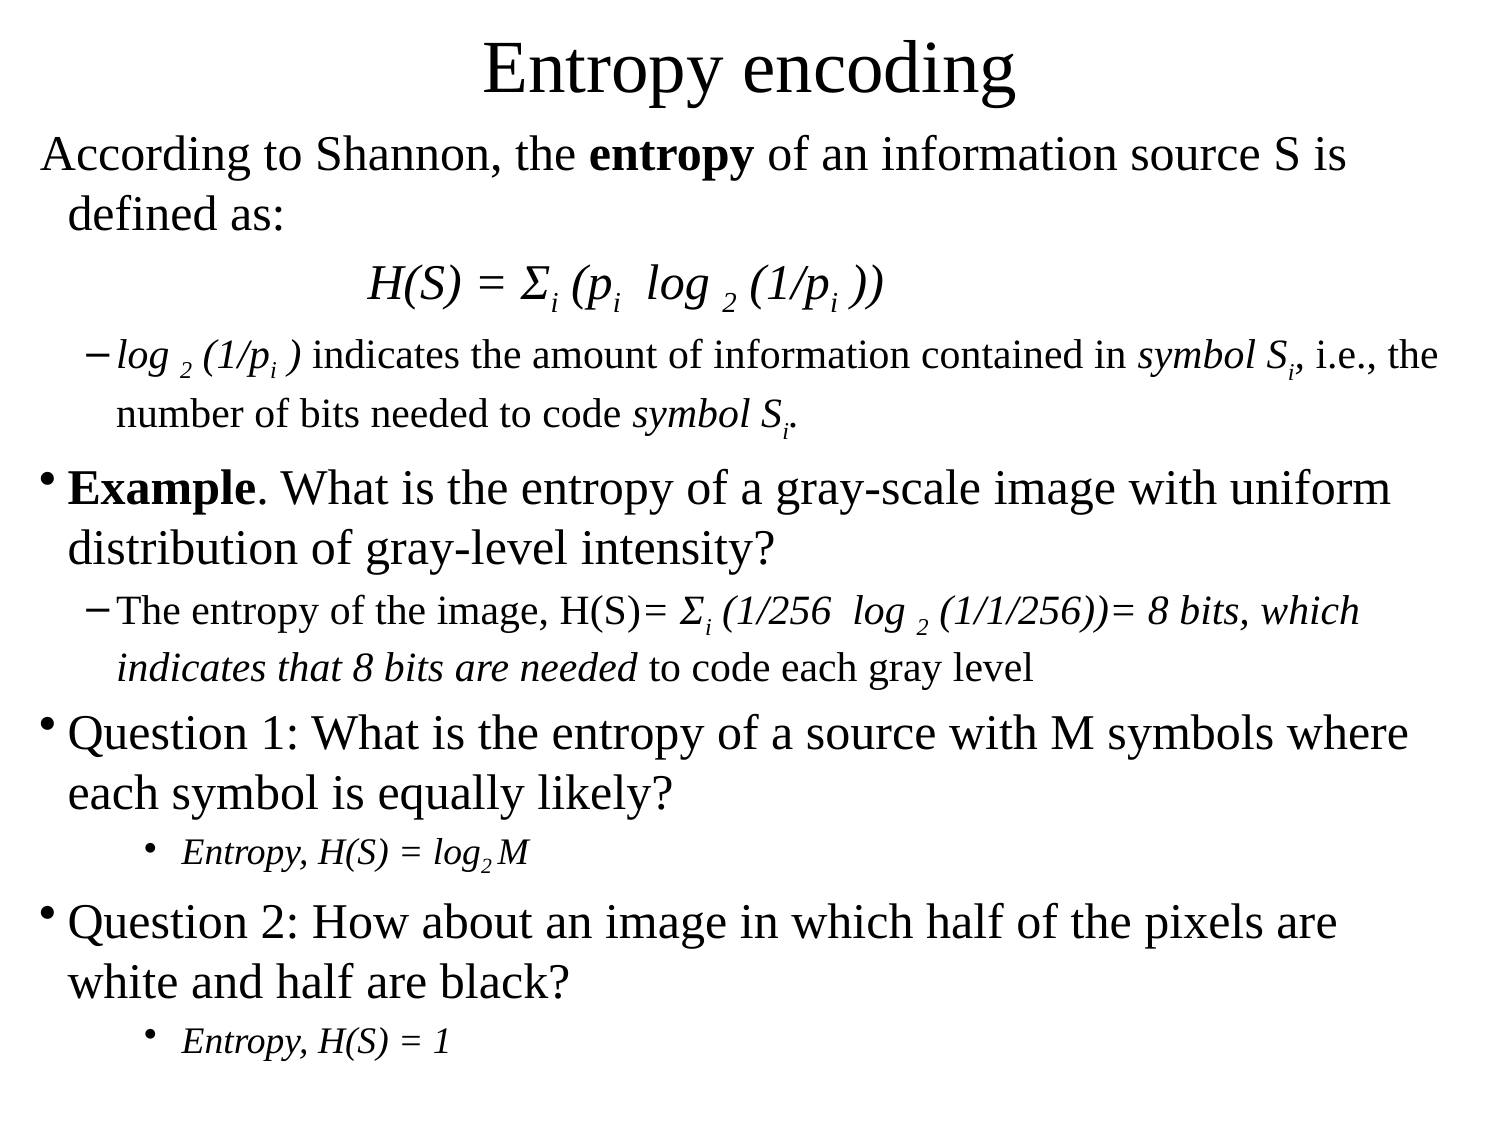

# Entropy encoding
According to Shannon, the entropy of an information source S is defined as:
			H(S) = Σi (pi  log 2 (1/pi ))
log 2 (1/pi ) indicates the amount of information contained in symbol Si, i.e., the number of bits needed to code symbol Si.
Example. What is the entropy of a gray-scale image with uniform distribution of gray-level intensity?
The entropy of the image, H(S)= Σi (1/256  log 2 (1/1/256))= 8 bits, which indicates that 8 bits are needed to code each gray level
Question 1: What is the entropy of a source with M symbols where each symbol is equally likely?
Entropy, H(S) = log2 M
Question 2: How about an image in which half of the pixels are white and half are black?
Entropy, H(S) = 1
73